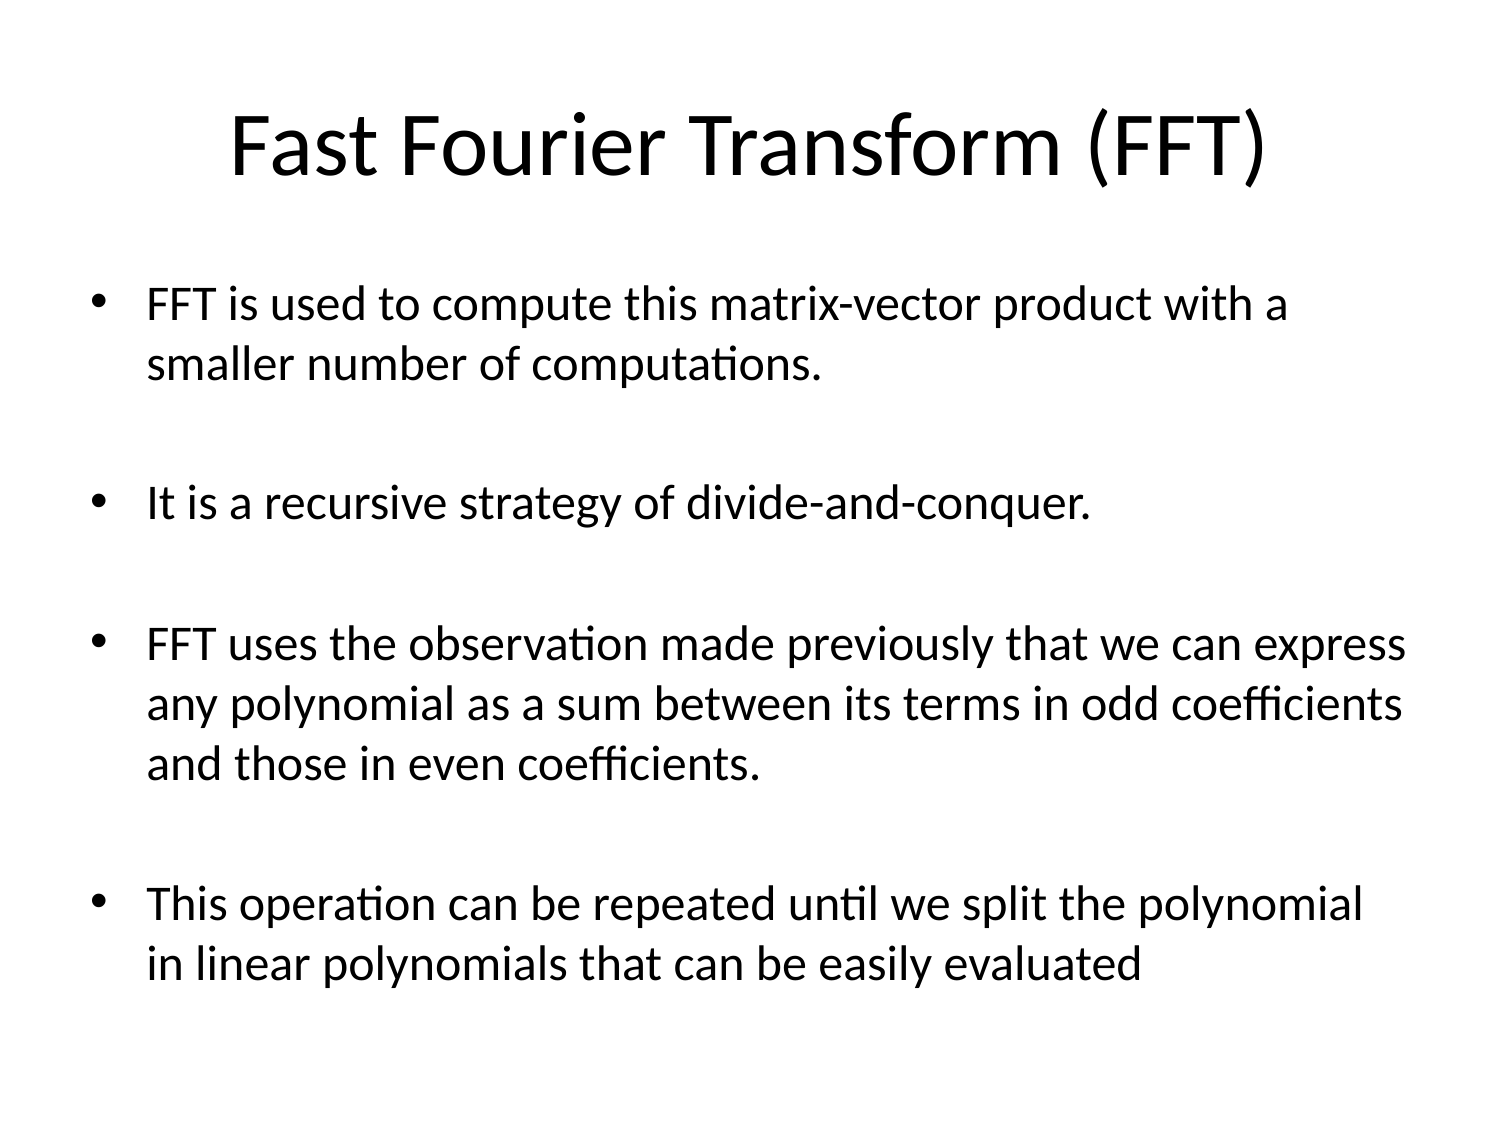

# Fast Fourier Transform (FFT)
FFT is used to compute this matrix-vector product with a smaller number of computations.

It is a recursive strategy of divide-and-conquer.

FFT uses the observation made previously that we can express any polynomial as a sum between its terms in odd coefficients and those in even coefficients.

This operation can be repeated until we split the polynomial in linear polynomials that can be easily evaluated